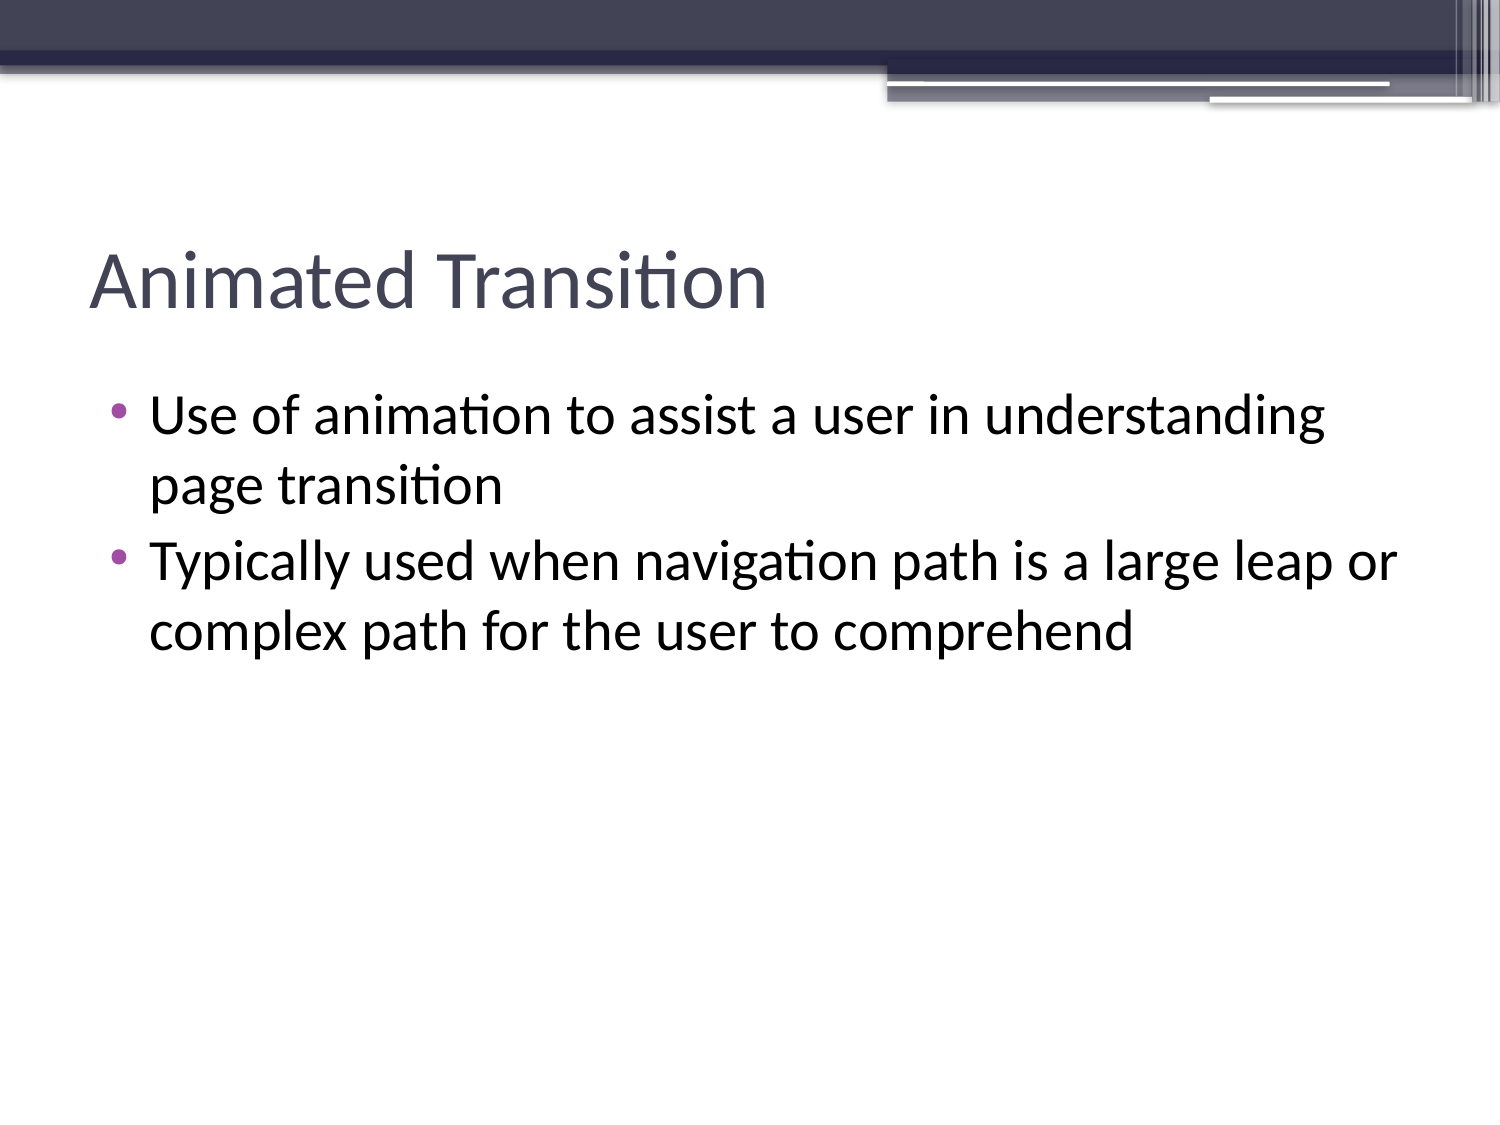

# Animated Transition
Use of animation to assist a user in understanding page transition
Typically used when navigation path is a large leap or complex path for the user to comprehend